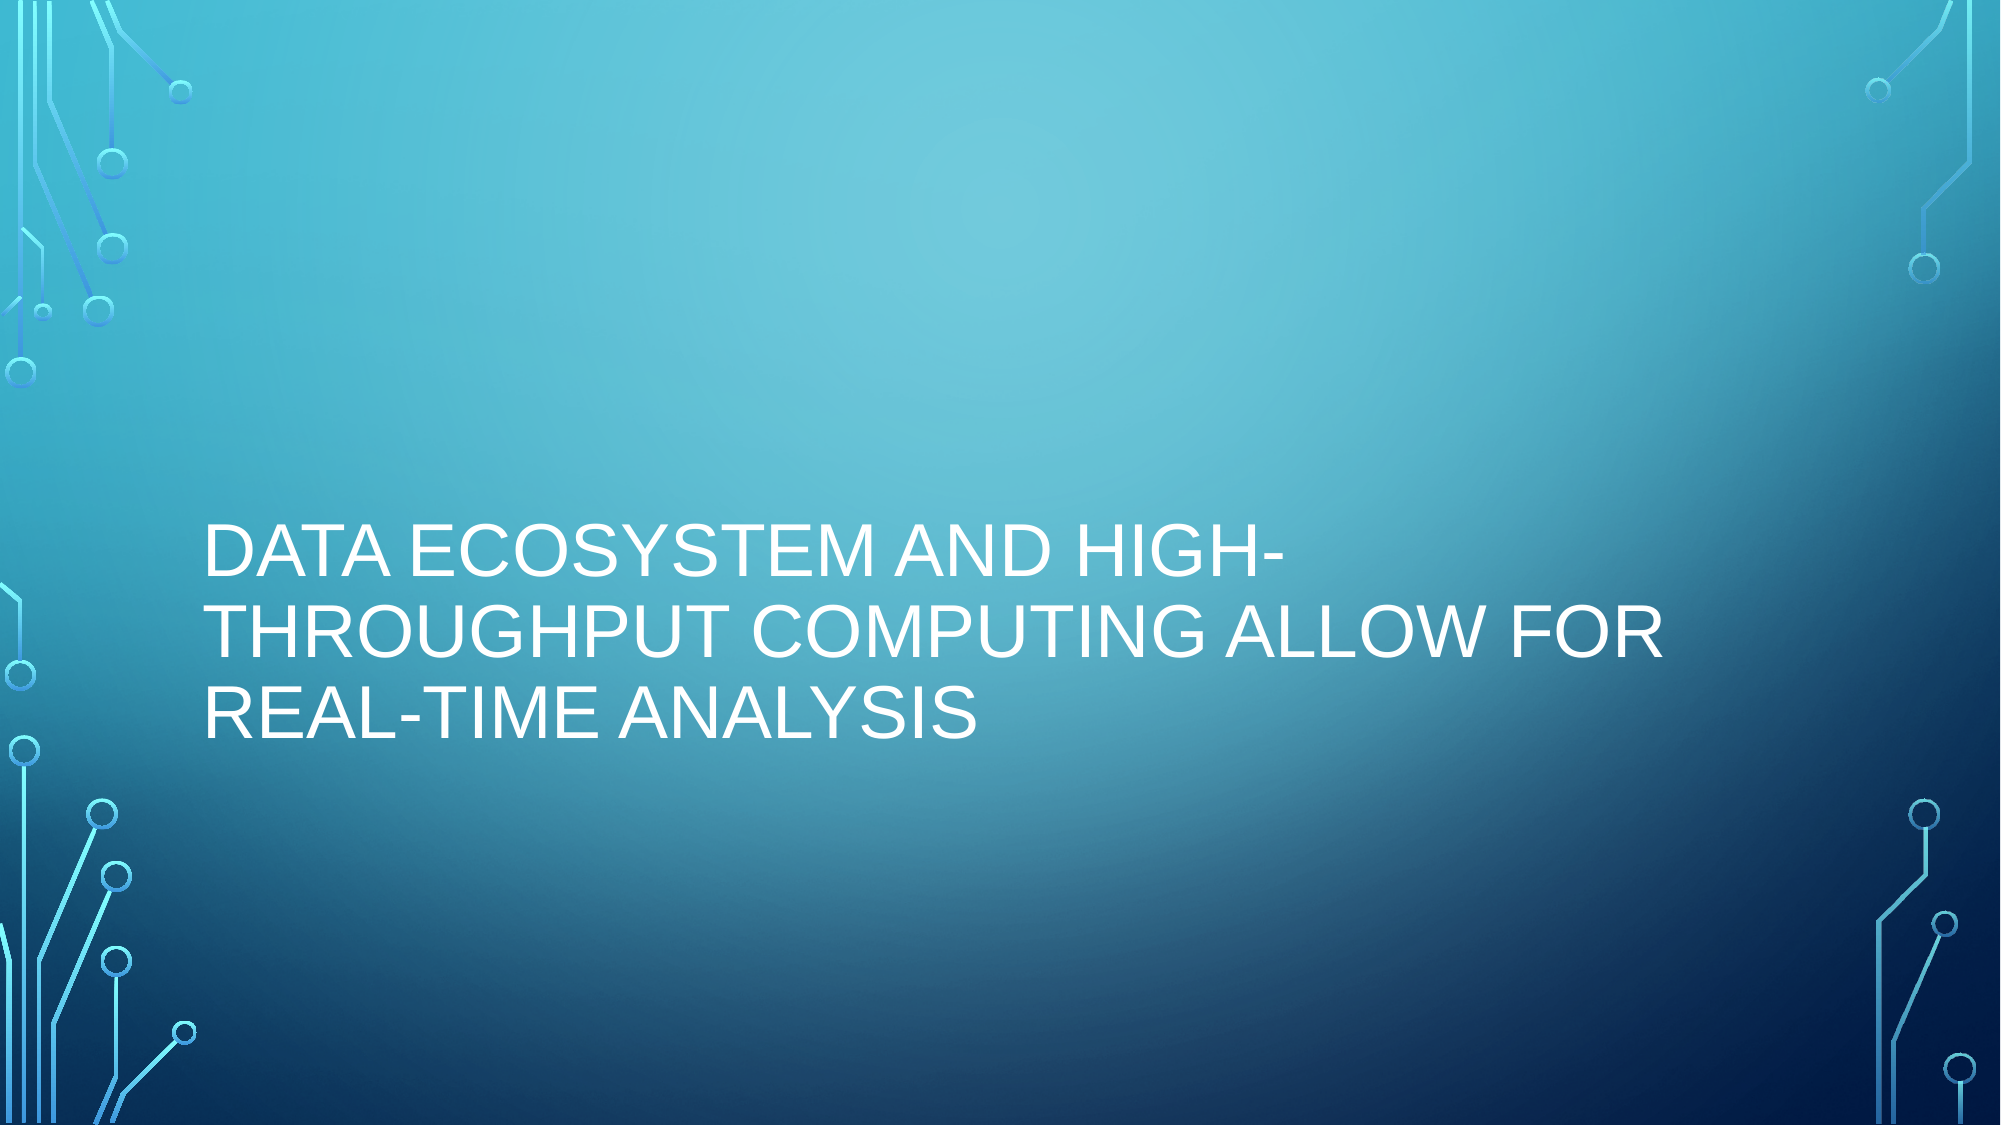

# Data Ecosystem and high-throughput computing allow for real-time analysis